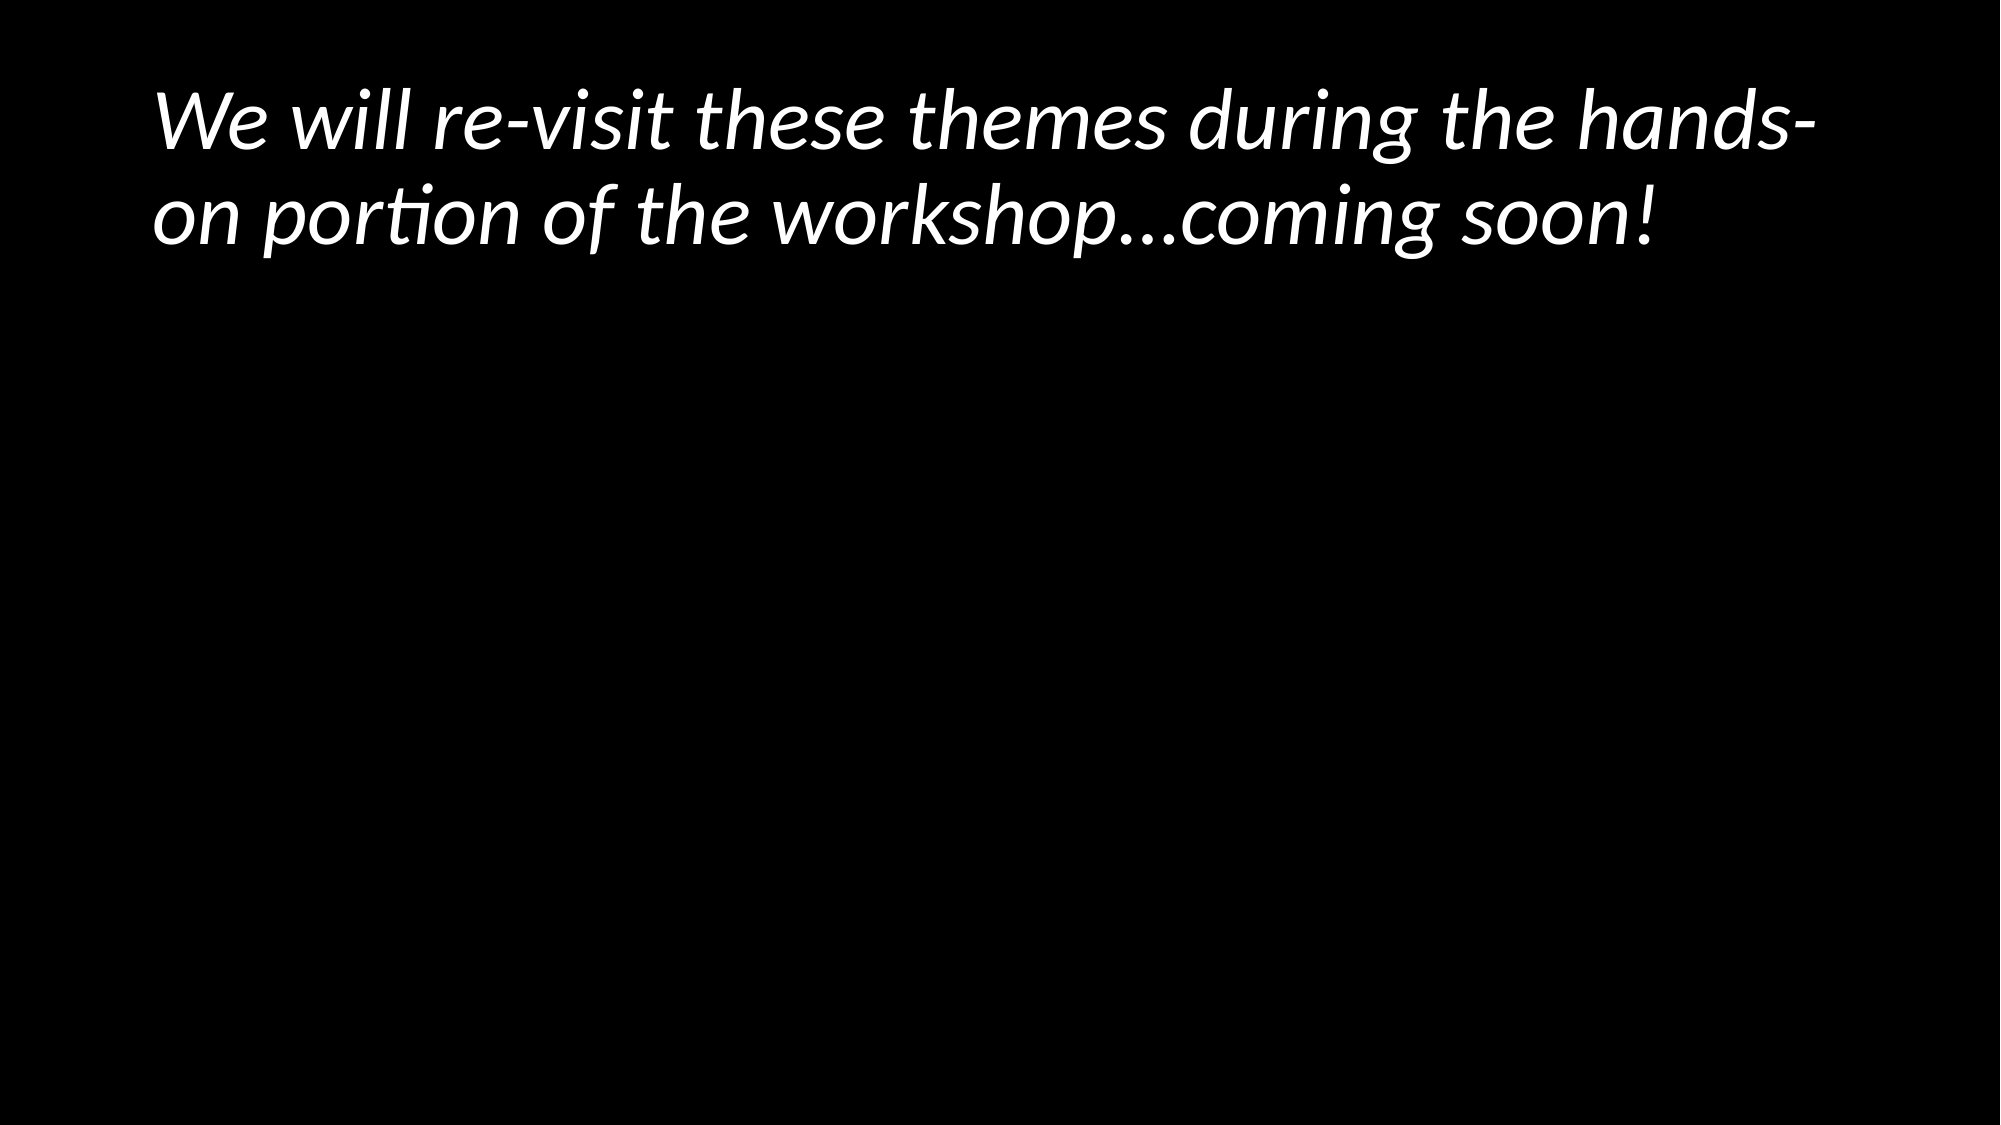

# We will re-visit these themes during the hands-on portion of the workshop…coming soon!